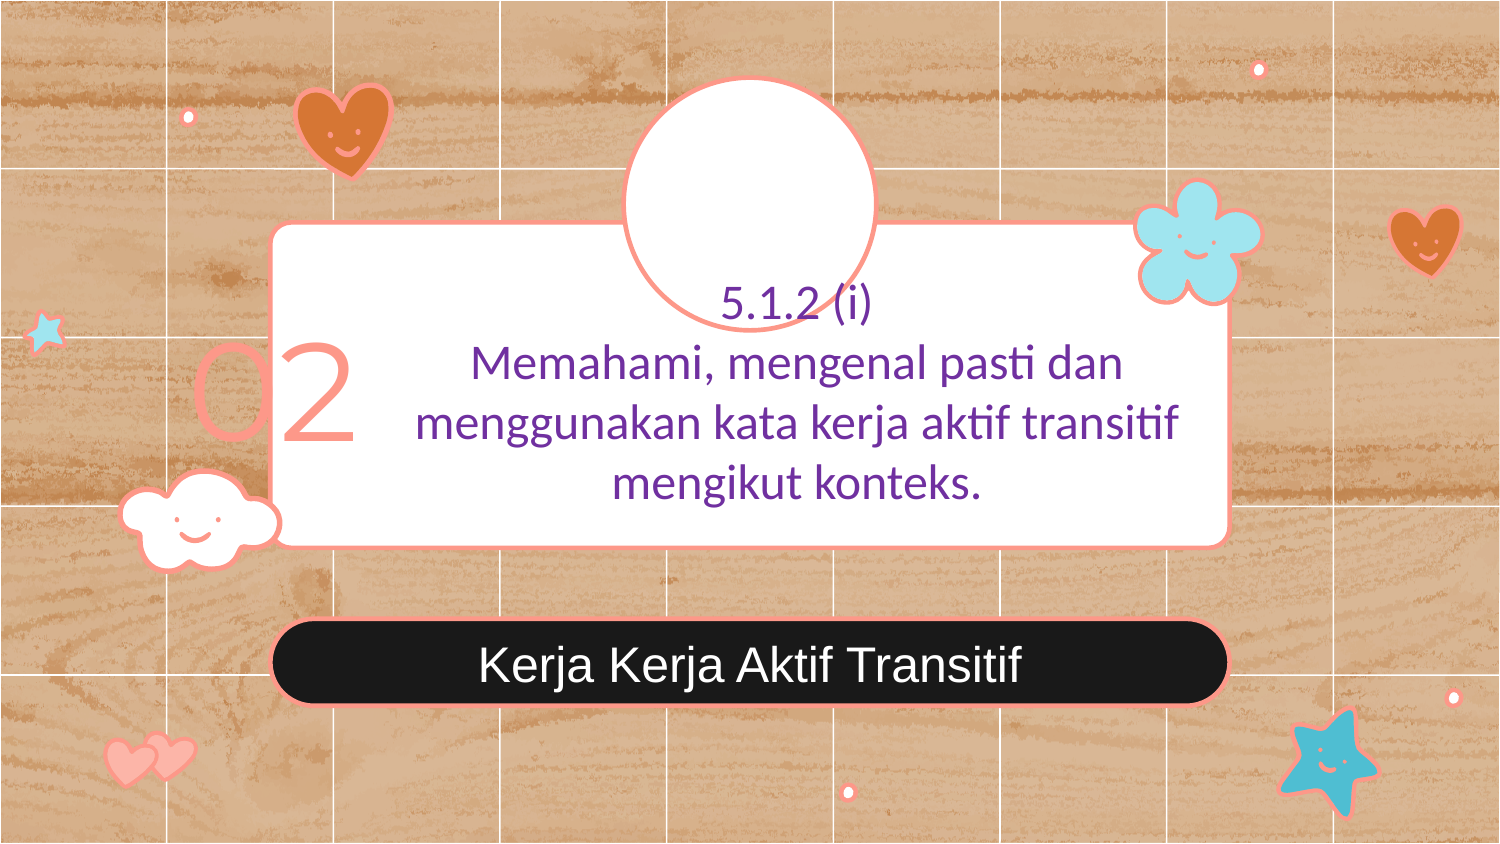

# 02
5.1.2 (i)
Memahami, mengenal pasti dan menggunakan kata kerja aktif transitif mengikut konteks.

Kerja Kerja Aktif Transitif